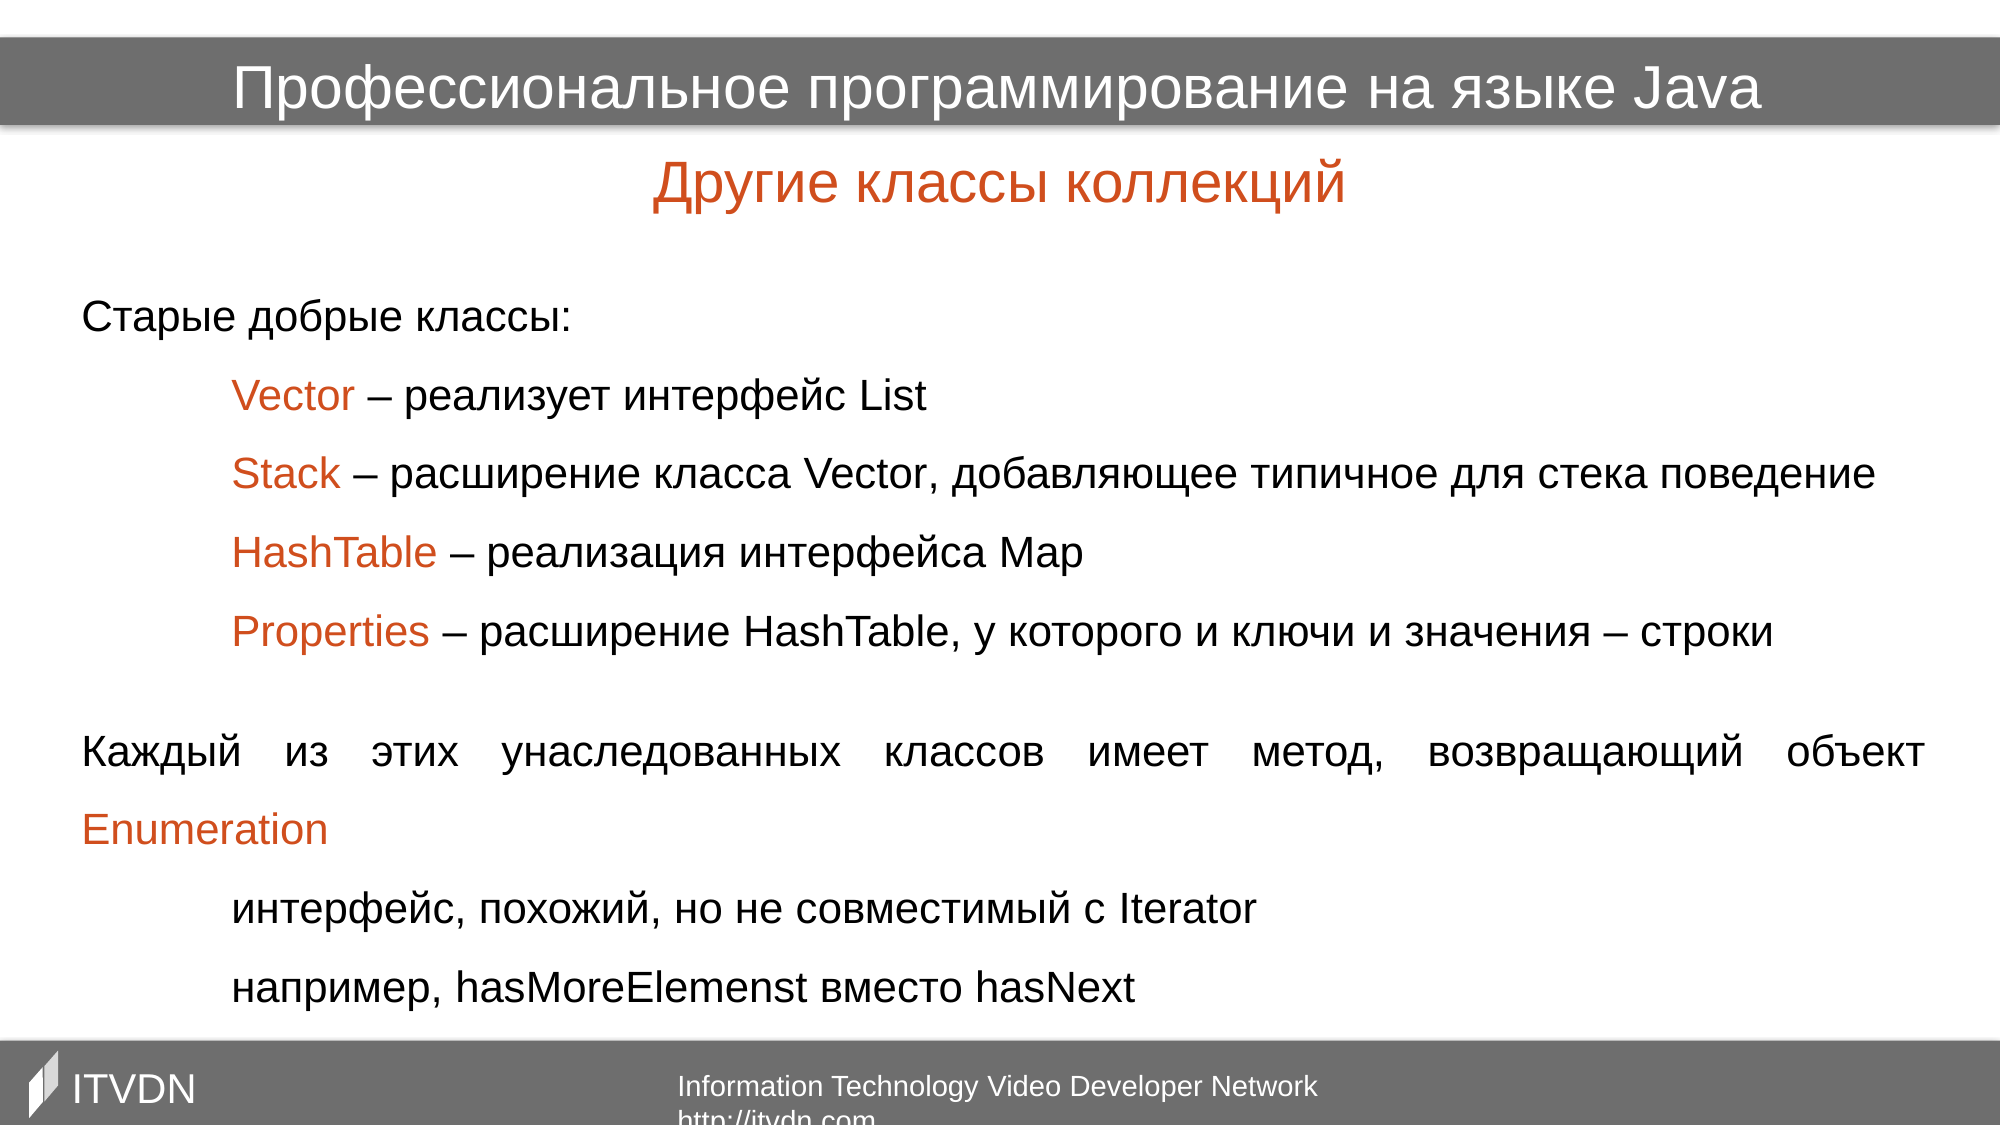

Профессиональное программирование на языке Java
Другие классы коллекций
Старые добрые классы:
	Vector – реализует интерфейс List
	Stack – расширение класса Vector, добавляющее типичное для стека поведение
	HashTable – реализация интерфейса Map
	Properties – расширение HashTable, у которого и ключи и значения – строки

Каждый из этих унаследованных классов имеет метод, возвращающий объект Enumeration
	интерфейс, похожий, но не совместимый с Iterator
	например, hasMoreElemenst вместо hasNext

ITVDN
Information Technology Video Developer Network                                                       http://itvdn.com